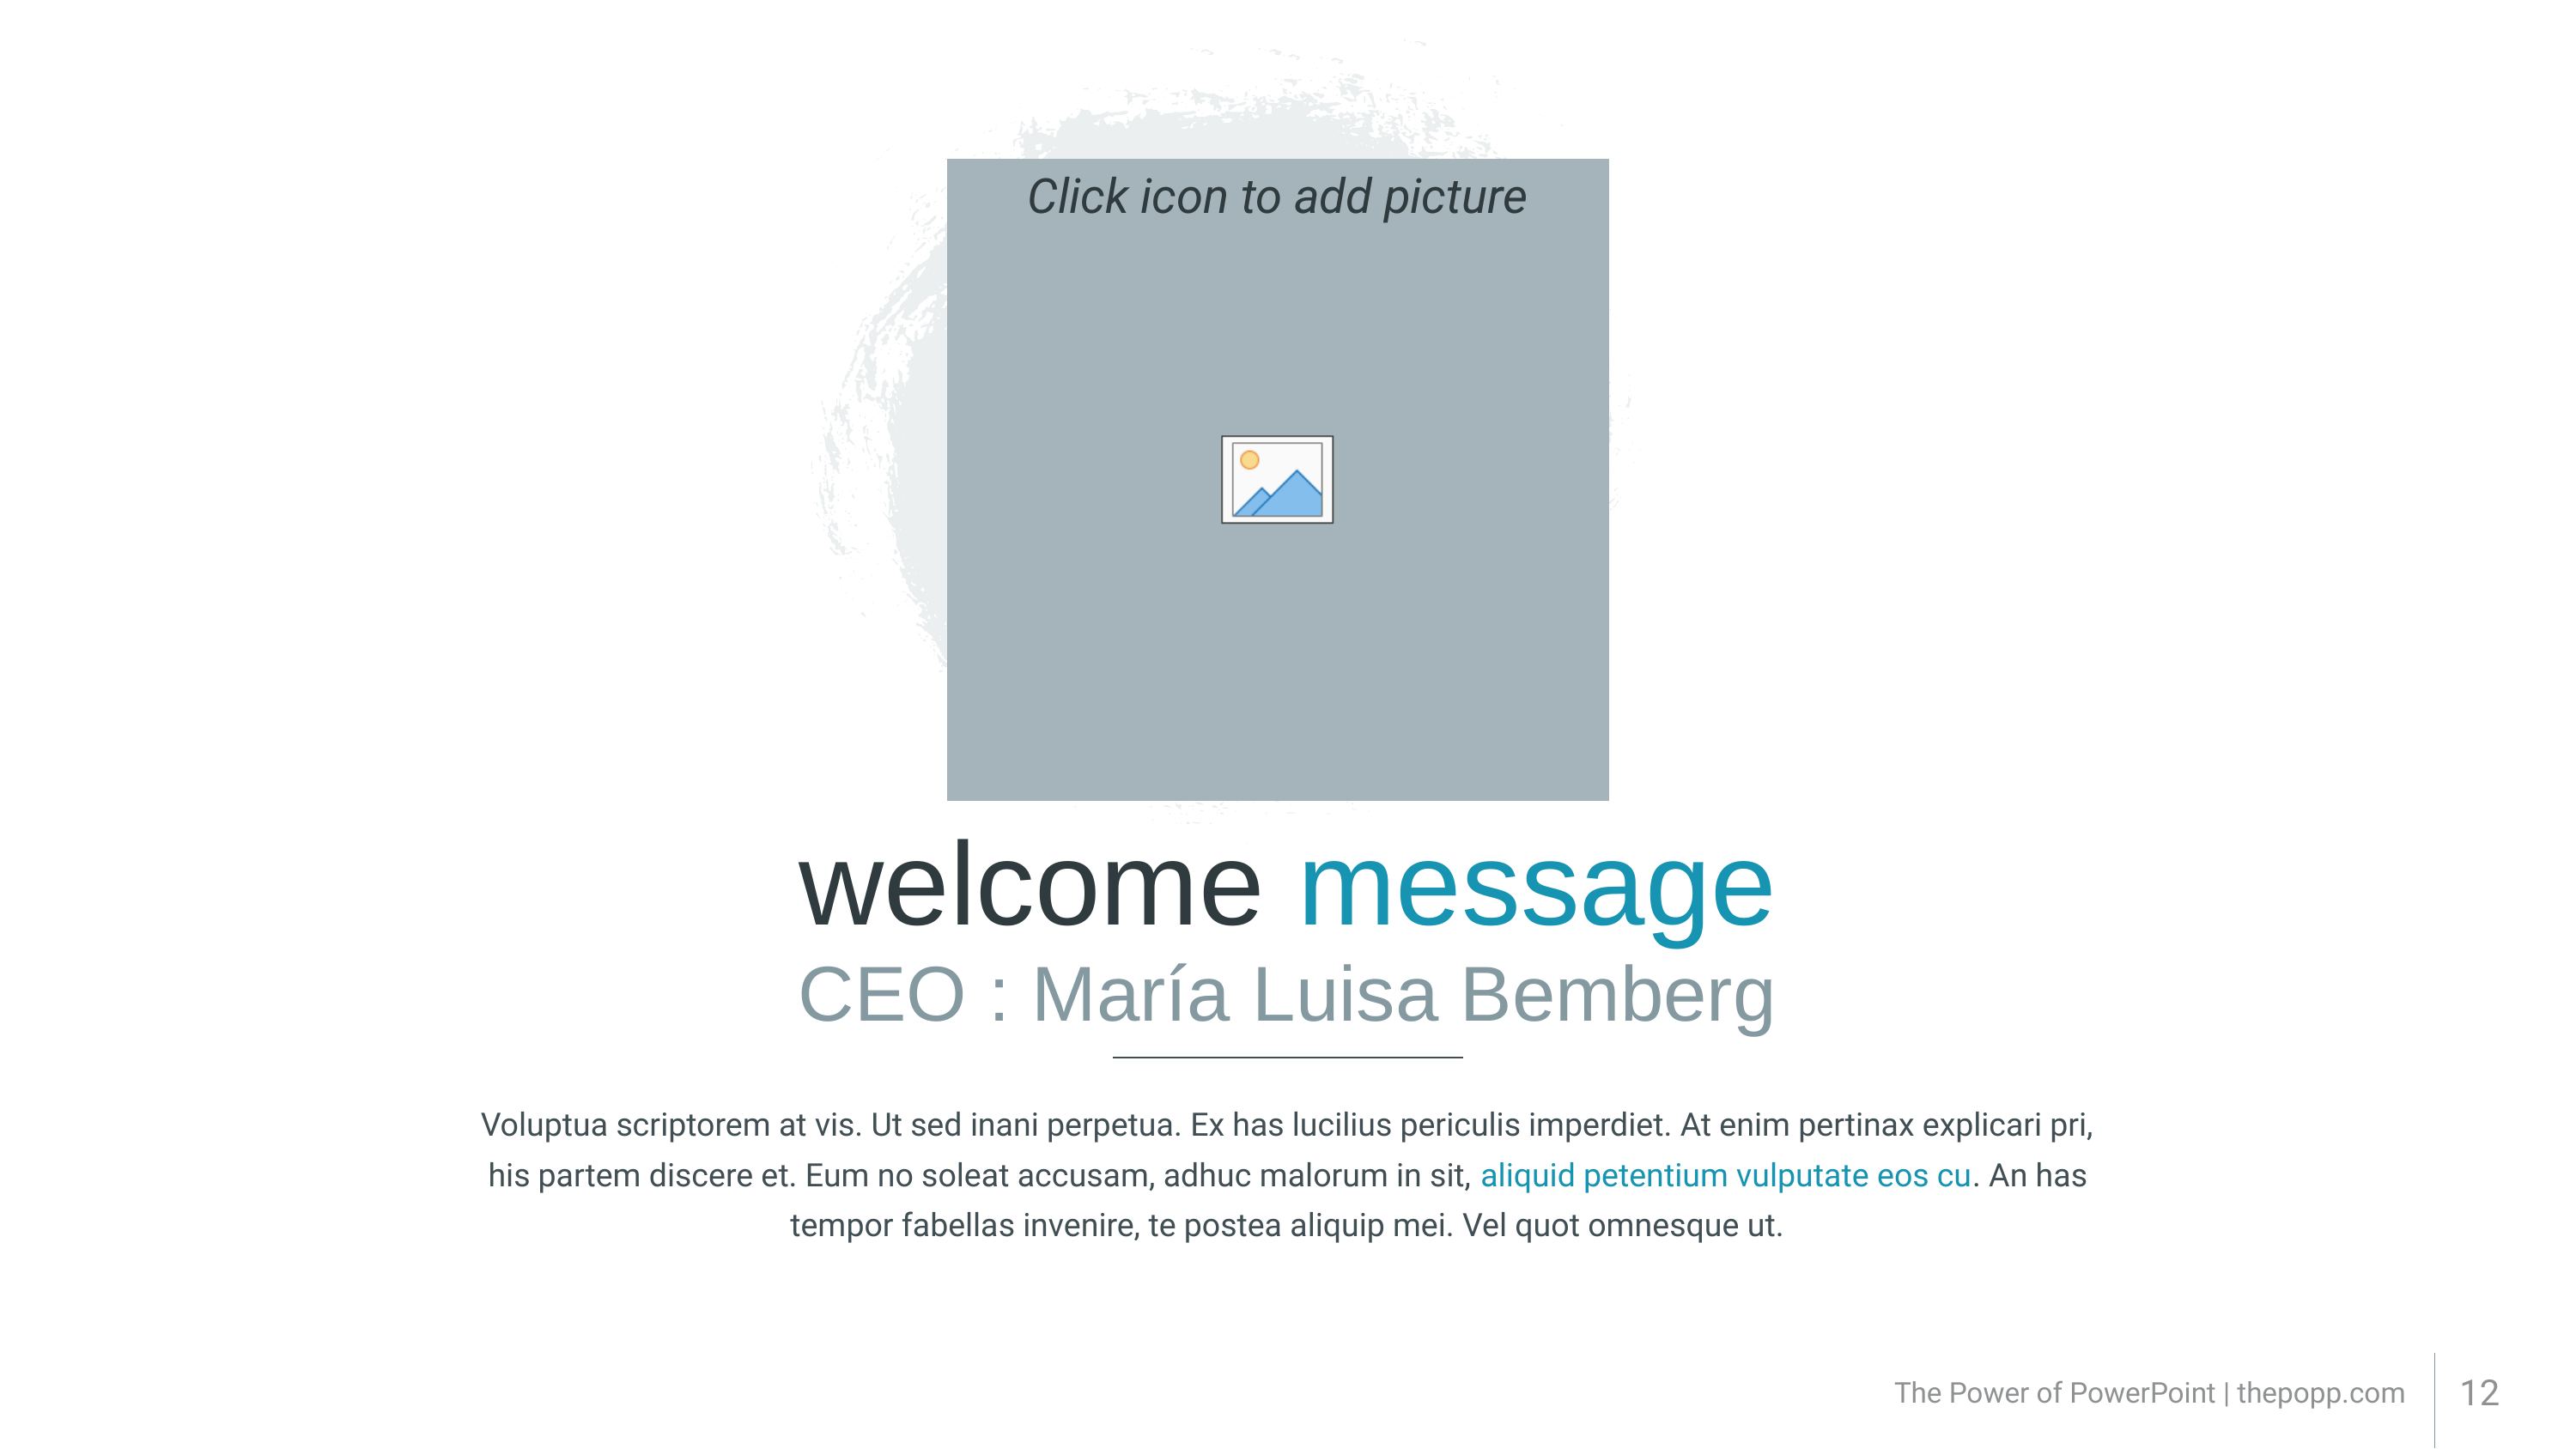

# welcome message
CEO : María Luisa Bemberg
Voluptua scriptorem at vis. Ut sed inani perpetua. Ex has lucilius periculis imperdiet. At enim pertinax explicari pri, his partem discere et. Eum no soleat accusam, adhuc malorum in sit, aliquid petentium vulputate eos cu. An has tempor fabellas invenire, te postea aliquip mei. Vel quot omnesque ut.
12
The Power of PowerPoint | thepopp.com